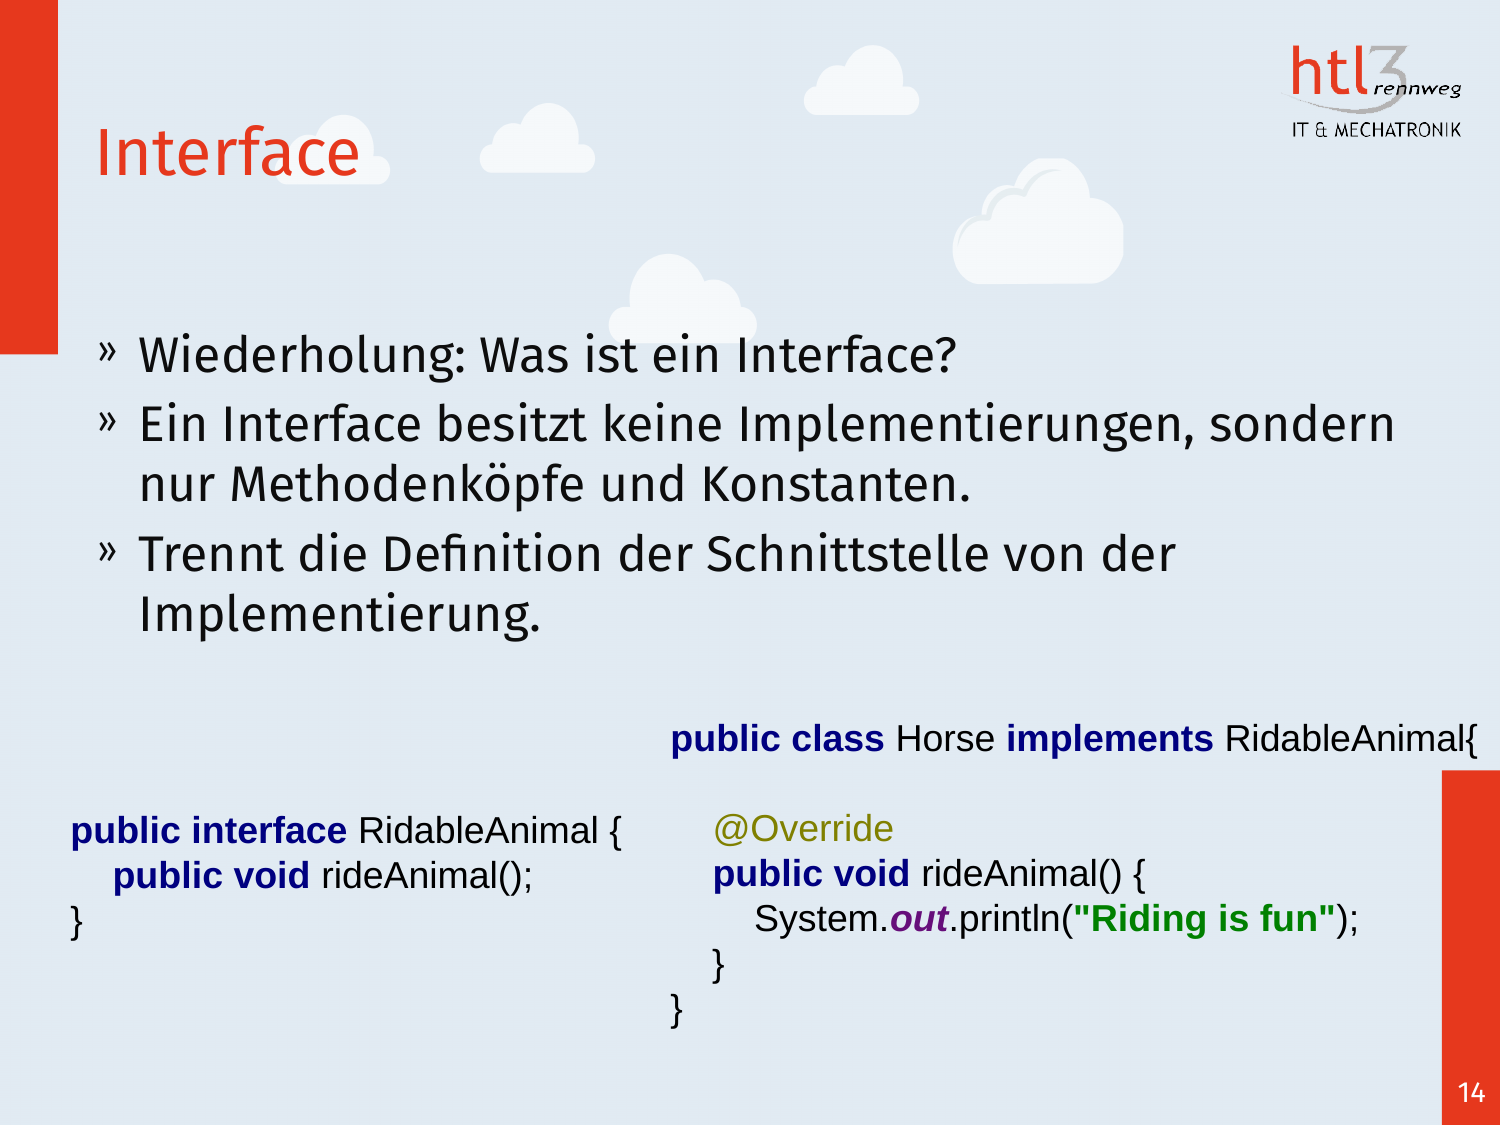

# Interface
Wiederholung: Was ist ein Interface?
Ein Interface besitzt keine Implementierungen, sondern nur Methodenköpfe und Konstanten.
Trennt die Definition der Schnittstelle von der Implementierung.

public class Horse implements RidableAnimal{
    @Override
    public void rideAnimal() {
        System.out.println("Riding is fun");
    }
}
public interface RidableAnimal {
    public void rideAnimal();
}